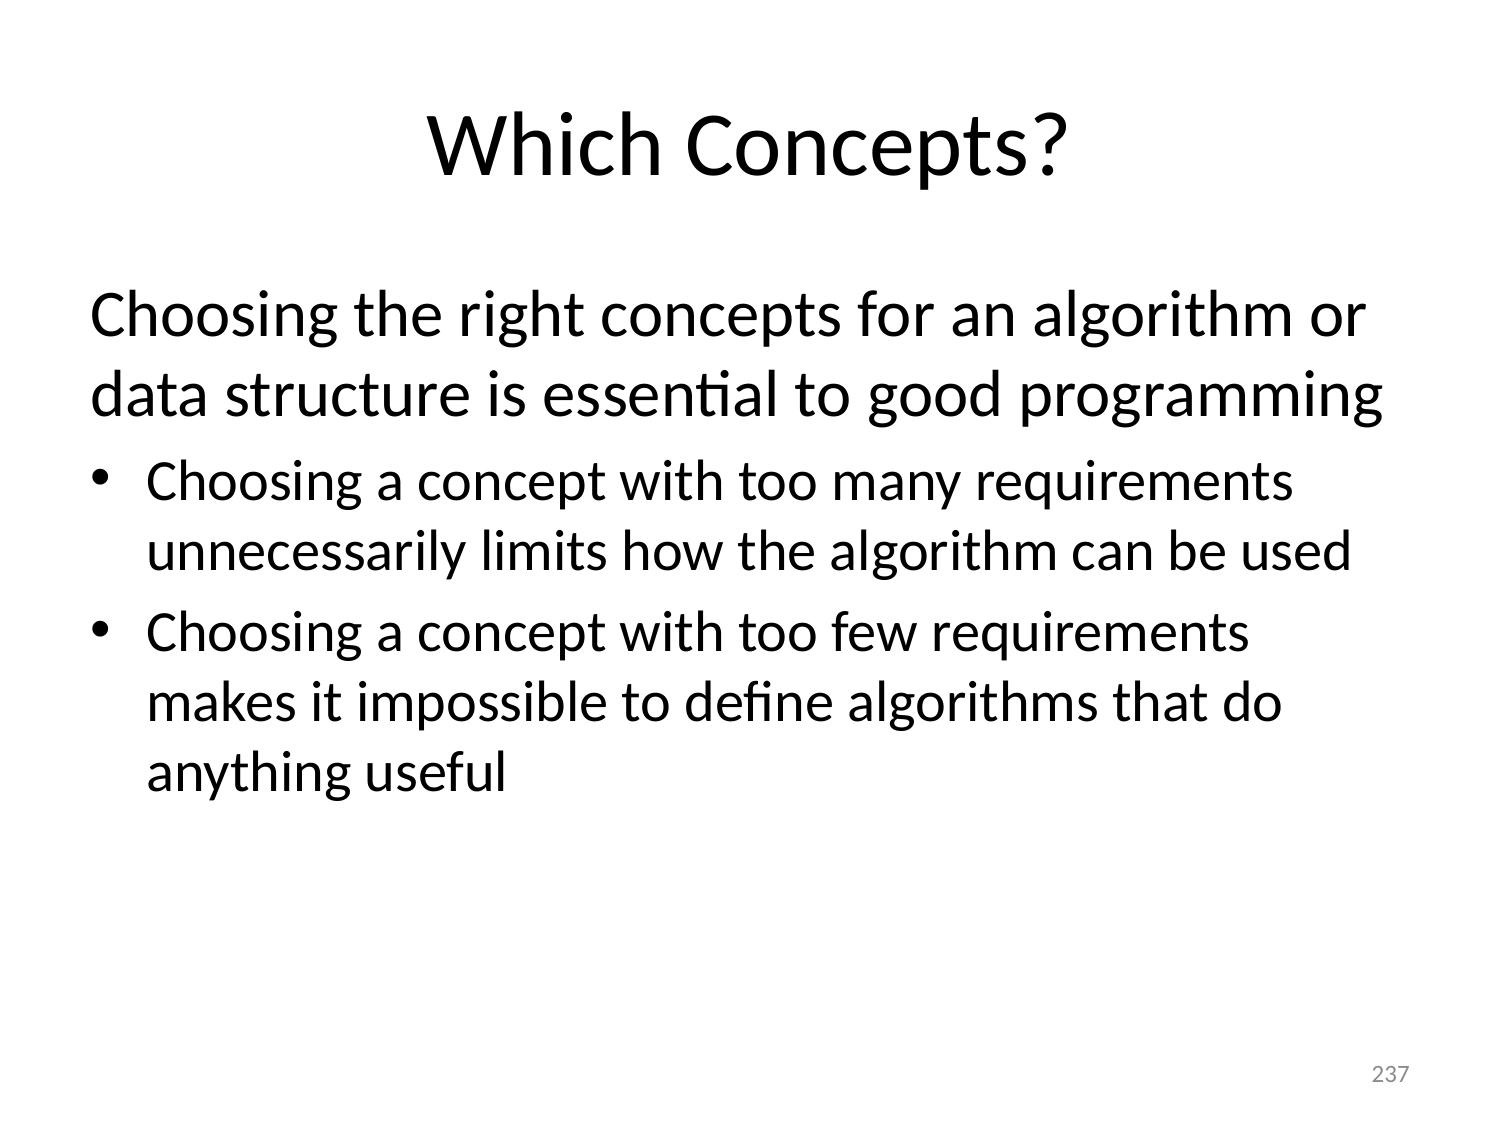

# Which Concepts?
Choosing the right concepts for an algorithm or data structure is essential to good programming
Choosing a concept with too many requirements unnecessarily limits how the algorithm can be used
Choosing a concept with too few requirements makes it impossible to define algorithms that do anything useful
237